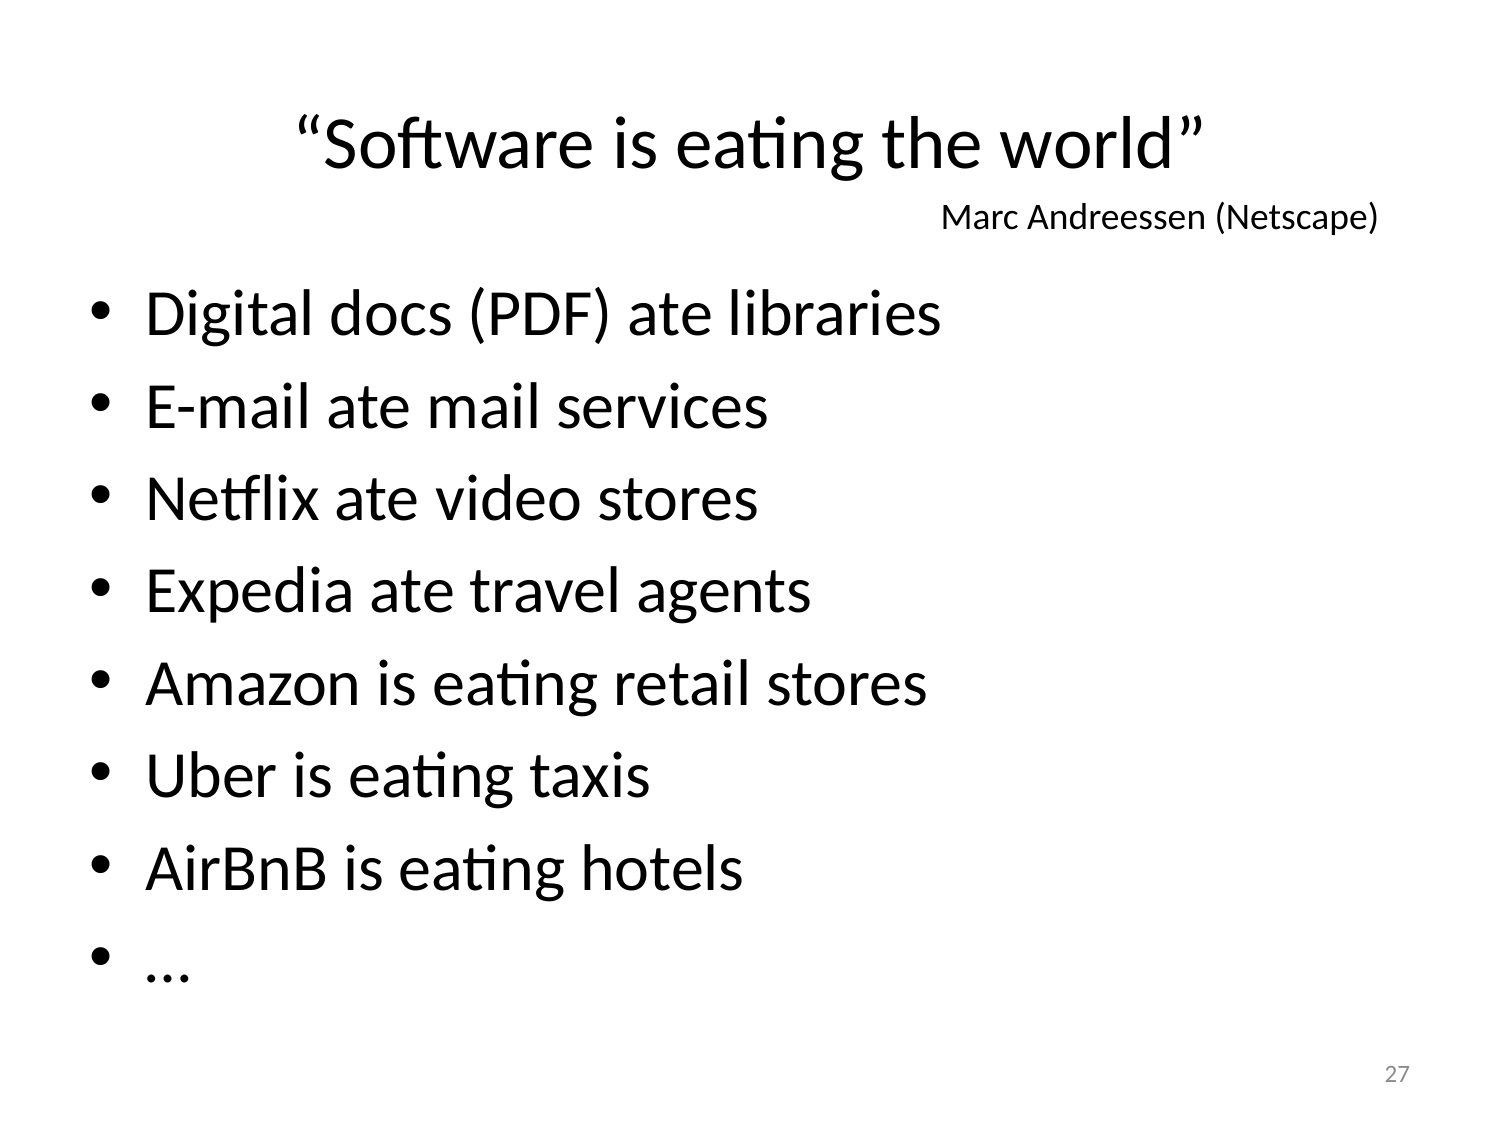

# “Software is eating the world”
Marc Andreessen (Netscape)
Digital docs (PDF) ate libraries
E-mail ate mail services
Netflix ate video stores
Expedia ate travel agents
Amazon is eating retail stores
Uber is eating taxis
AirBnB is eating hotels
…

27